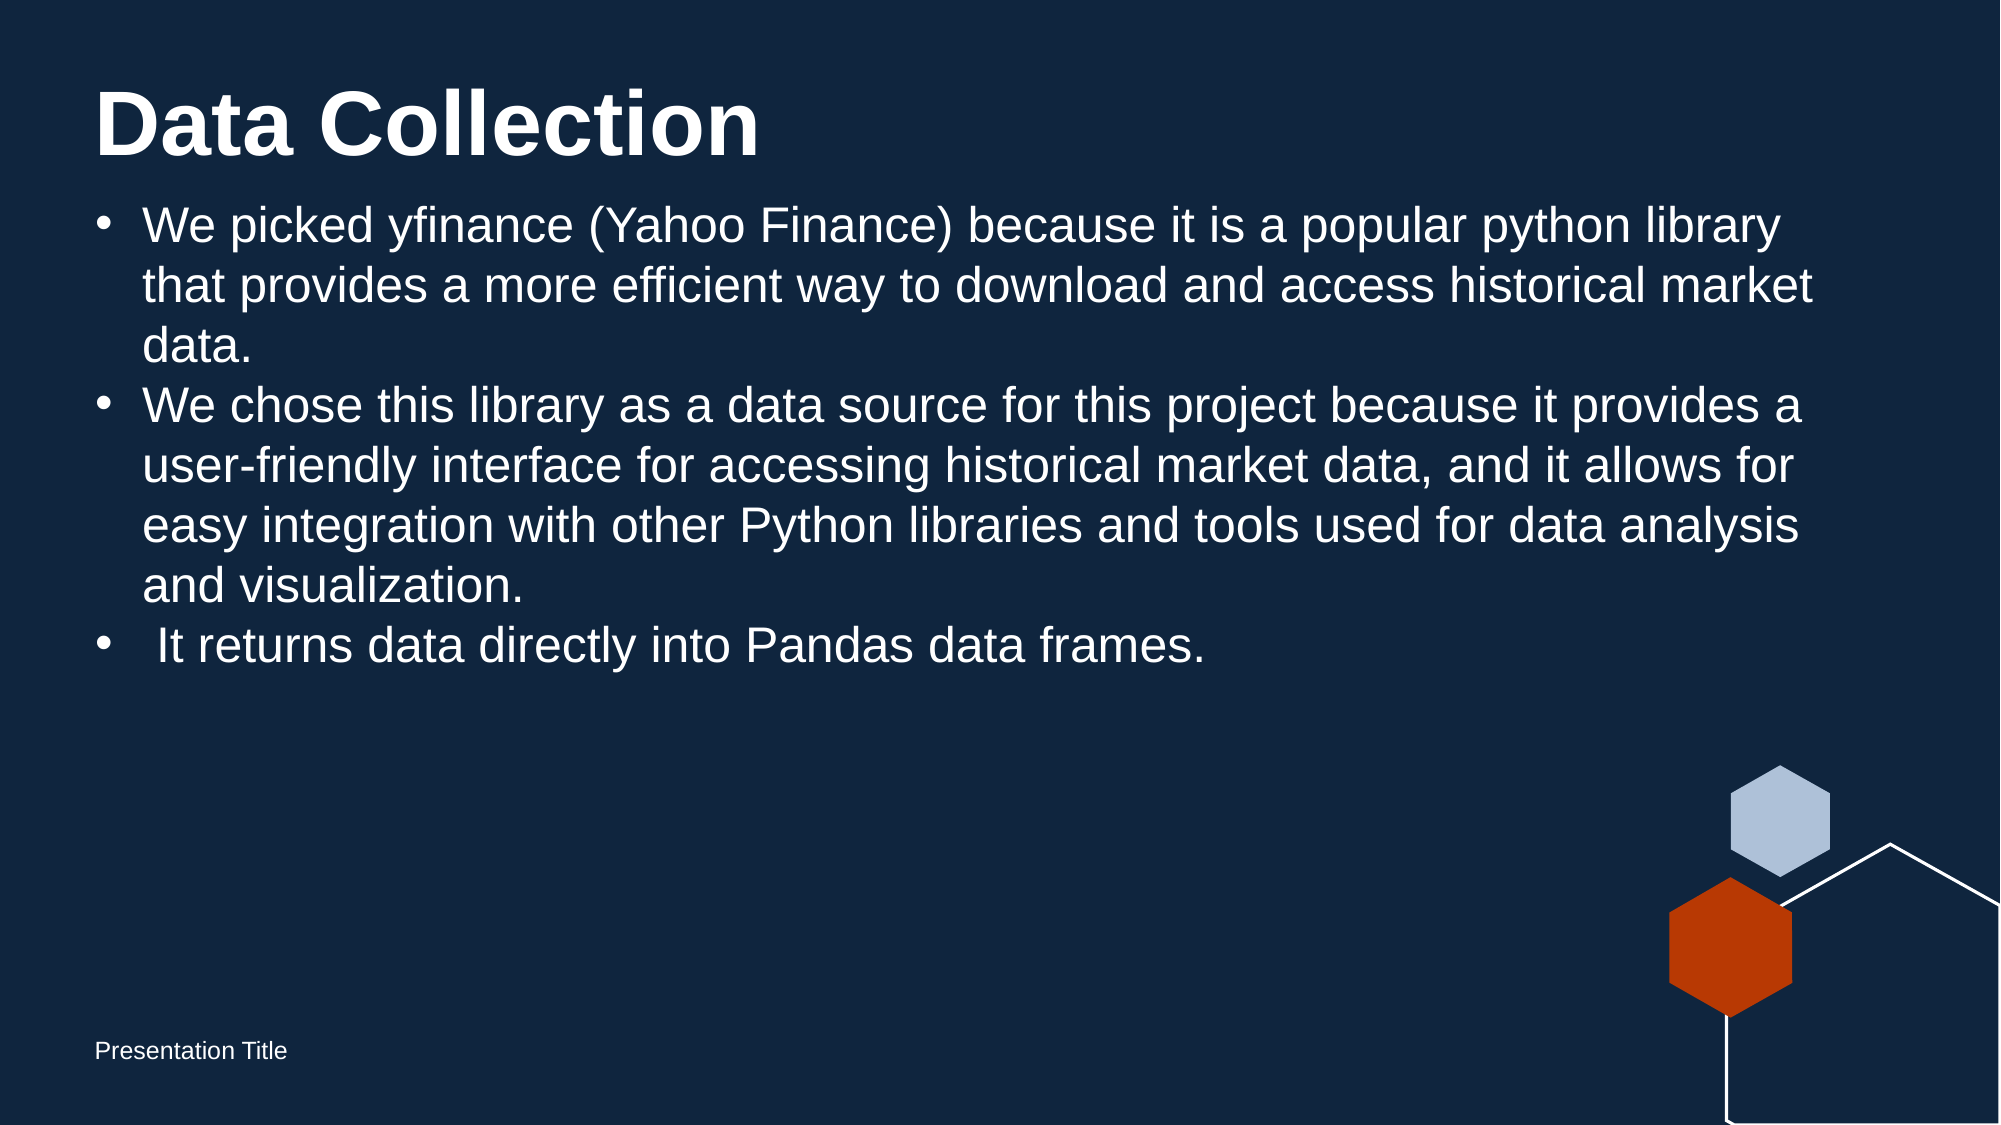

# Data Collection
We picked yfinance (Yahoo Finance) because it is a popular python library that provides a more efficient way to download and access historical market data.
We chose this library as a data source for this project because it provides a user-friendly interface for accessing historical market data, and it allows for easy integration with other Python libraries and tools used for data analysis and visualization.
 It returns data directly into Pandas data frames.

Presentation Title